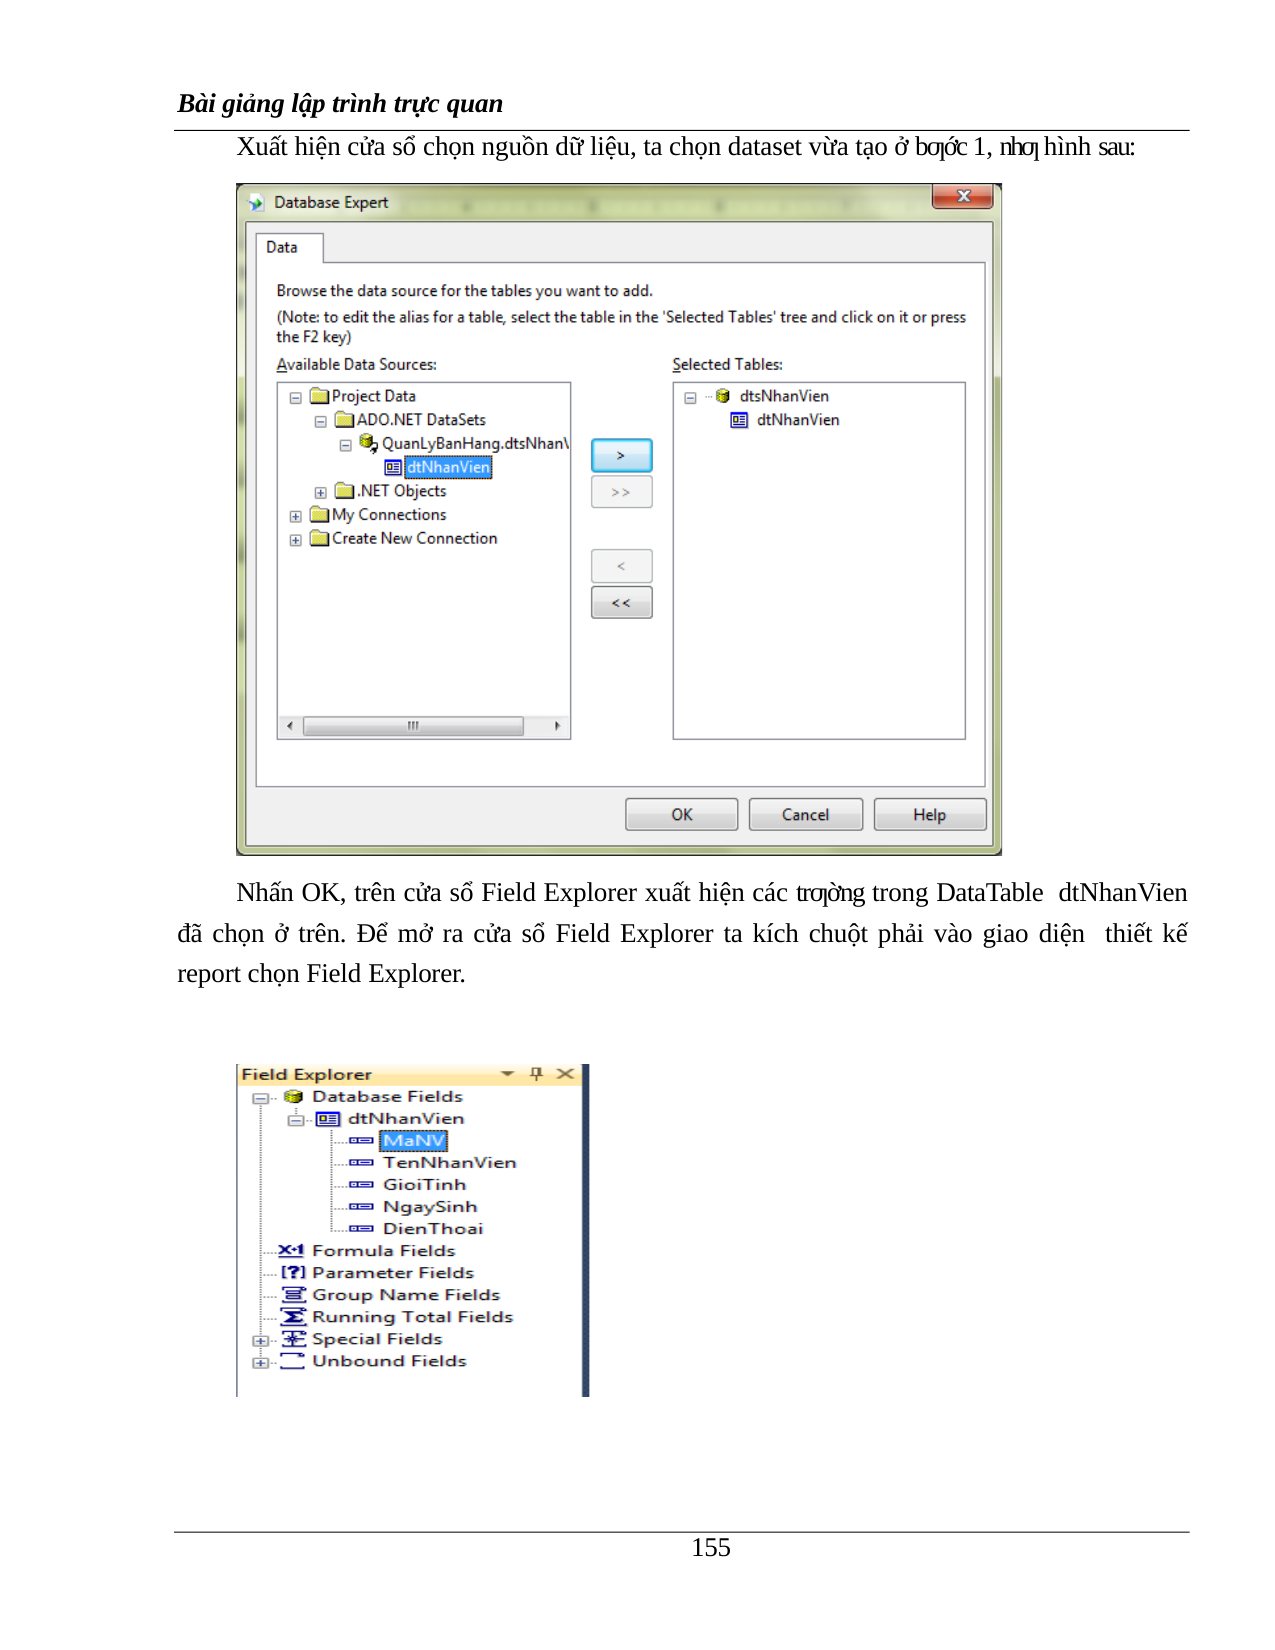

Bài giảng lập trình trực quan
Xuất hiện cửa sổ chọn nguồn dữ liệu, ta chọn dataset vừa tạo ở bƣớc 1, nhƣ hình sau:

Nhấn OK, trên cửa sổ Field Explorer xuất hiện các trƣờng trong DataTable  dtNhanVien đã chọn ở trên. Để mở ra cửa sổ Field Explorer ta kích chuột phải vào giao diện  thiết kế report chọn Field Explorer.

155